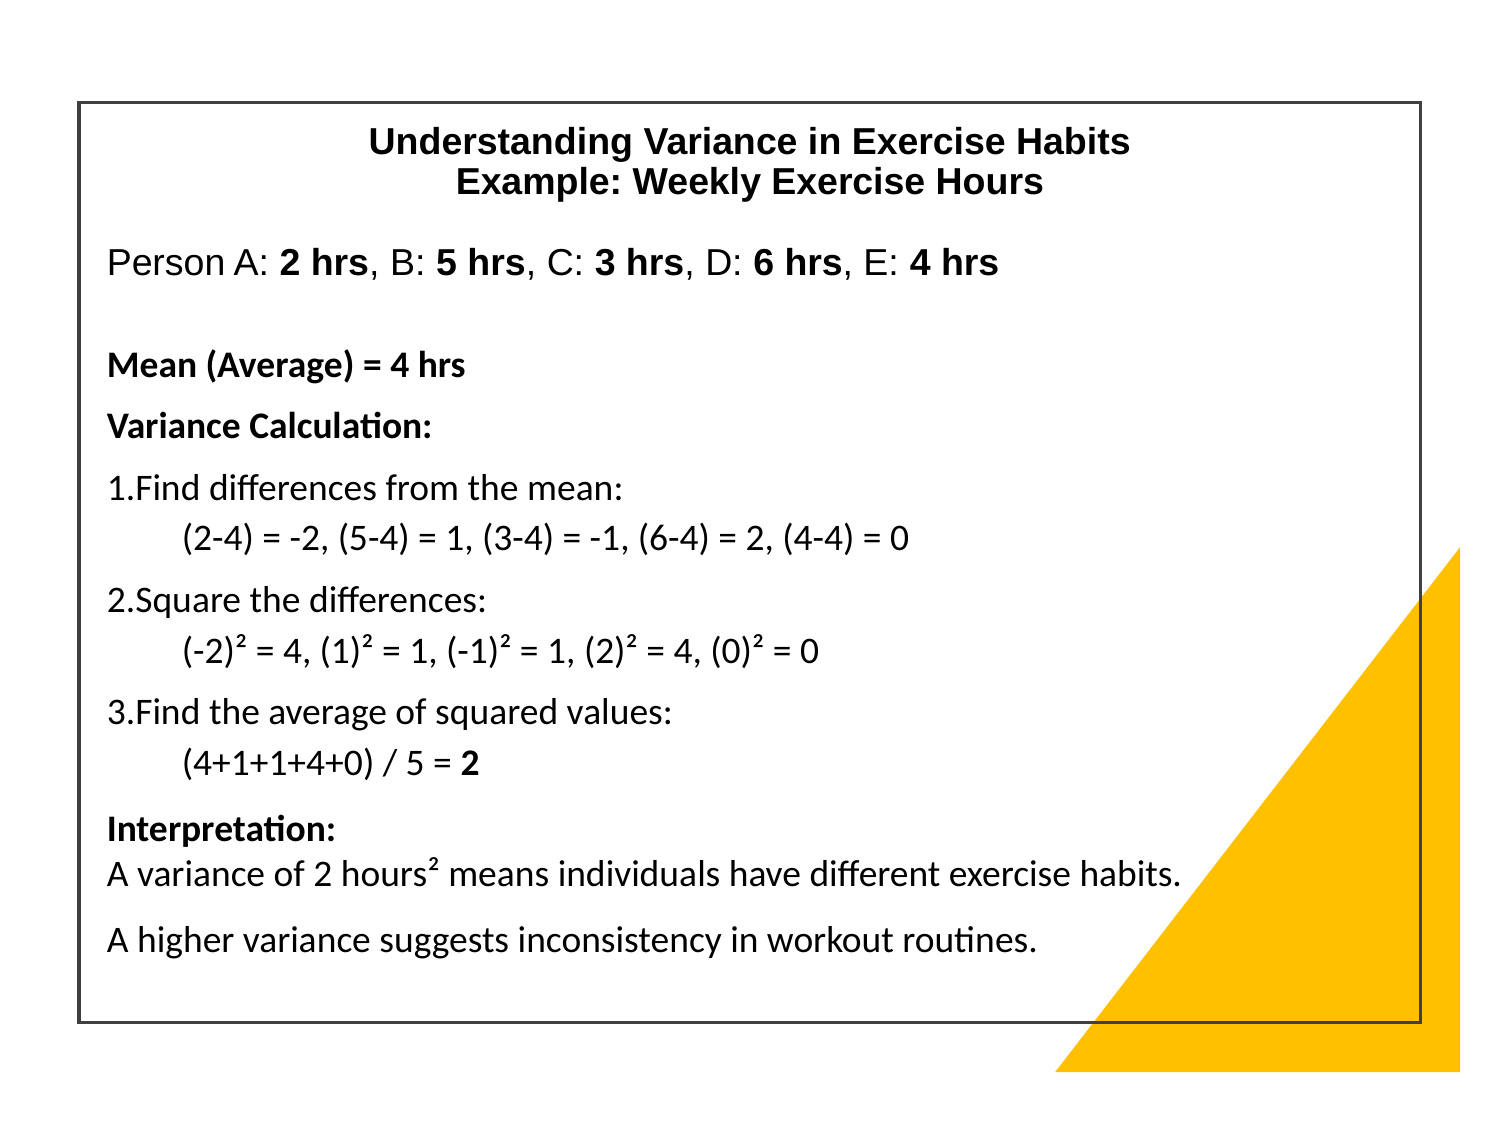

Understanding Variance in Exercise Habits
Example: Weekly Exercise Hours

Person A: 2 hrs, B: 5 hrs, C: 3 hrs, D: 6 hrs, E: 4 hrs

Mean (Average) = 4 hrs
Variance Calculation:
Find differences from the mean:
(2-4) = -2, (5-4) = 1, (3-4) = -1, (6-4) = 2, (4-4) = 0
Square the differences:
(-2)² = 4, (1)² = 1, (-1)² = 1, (2)² = 4, (0)² = 0
Find the average of squared values:
(4+1+1+4+0) / 5 = 2
Interpretation:
A variance of 2 hours² means individuals have different exercise habits.
A higher variance suggests inconsistency in workout routines.